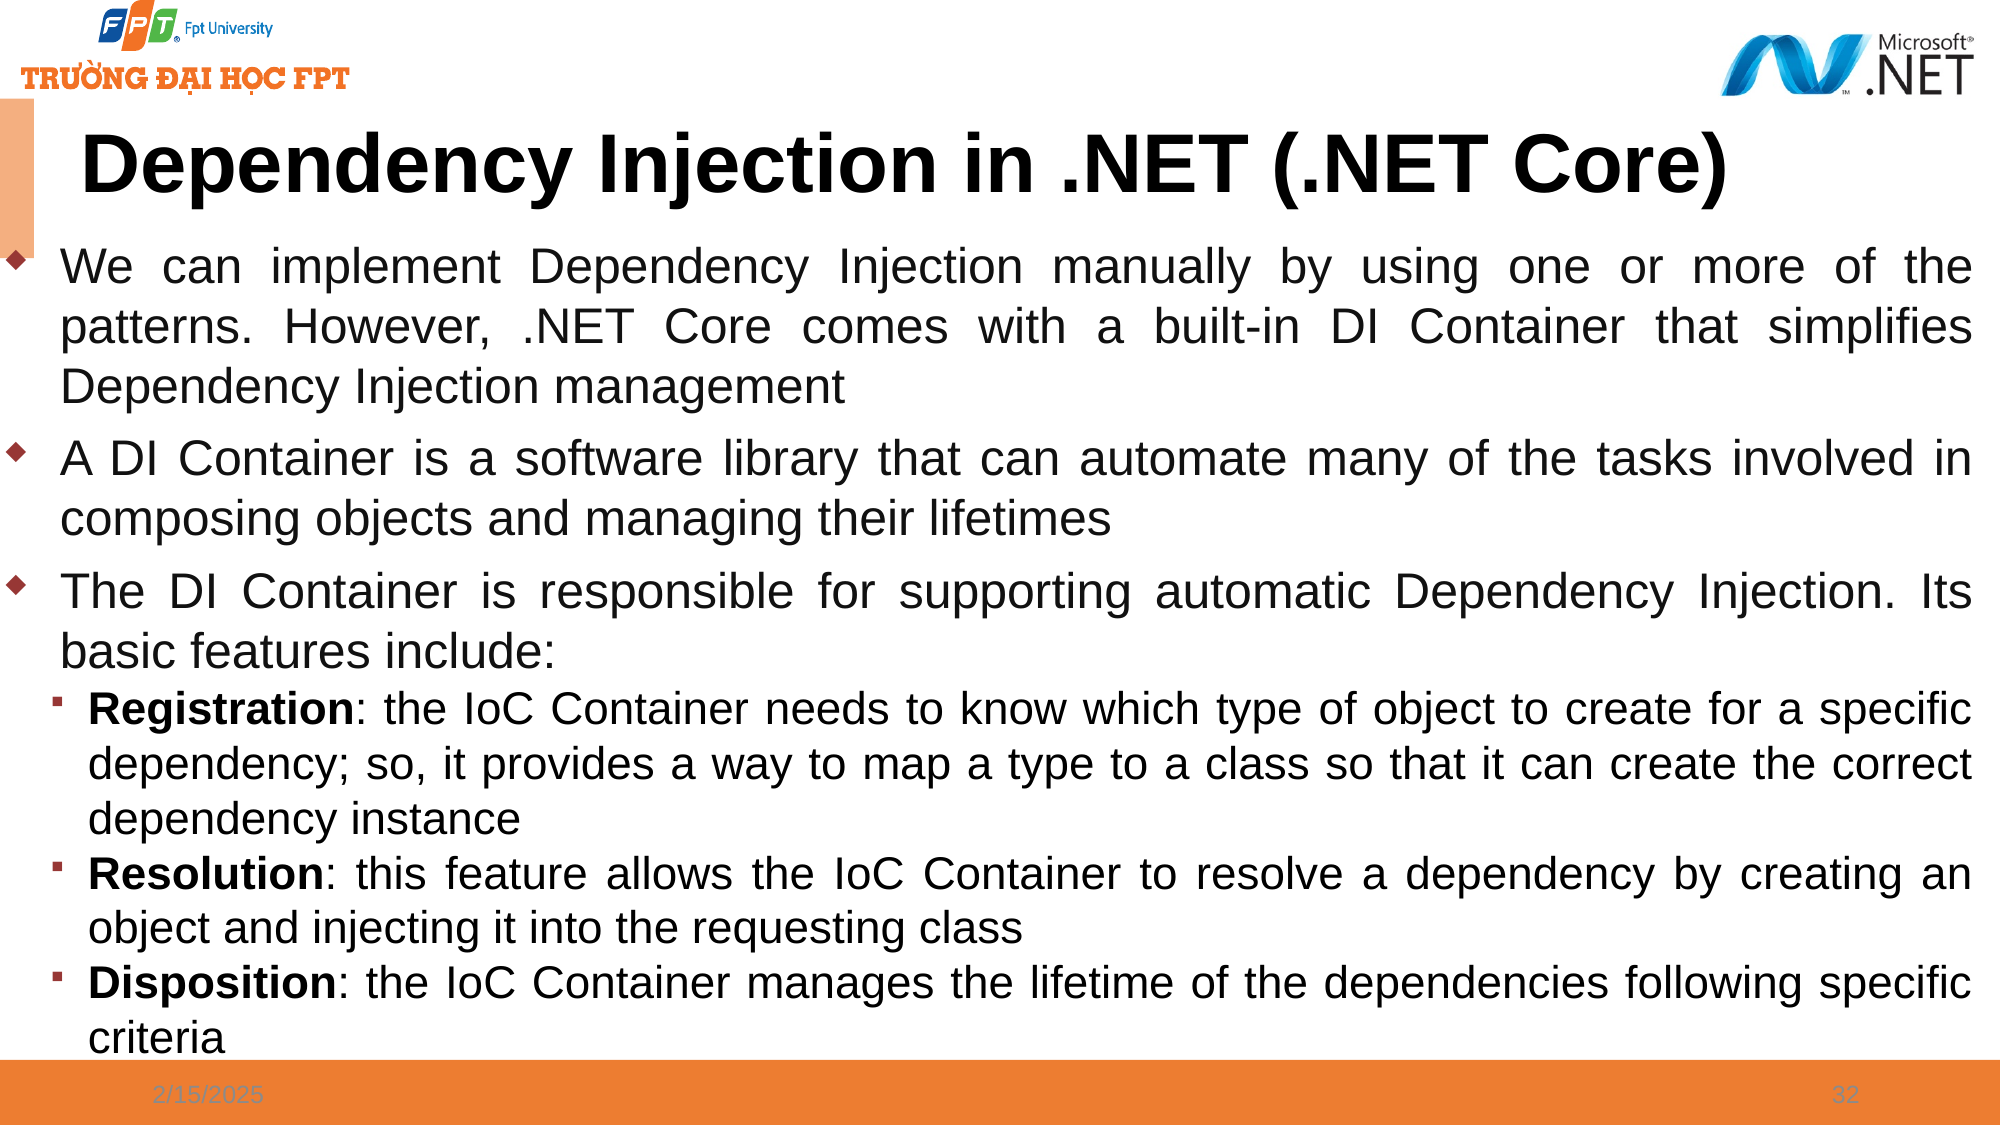

# Dependency Injection in .NET (.NET Core)
We can implement Dependency Injection manually by using one or more of the patterns. However, .NET Core comes with a built-in DI Container that simplifies Dependency Injection management
A DI Container is a software library that can automate many of the tasks involved in composing objects and managing their lifetimes
The DI Container is responsible for supporting automatic Dependency Injection. Its basic features include:
Registration: the IoC Container needs to know which type of object to create for a specific dependency; so, it provides a way to map a type to a class so that it can create the correct dependency instance
Resolution: this feature allows the IoC Container to resolve a dependency by creating an object and injecting it into the requesting class
Disposition: the IoC Container manages the lifetime of the dependencies following specific criteria

2/15/2025
32